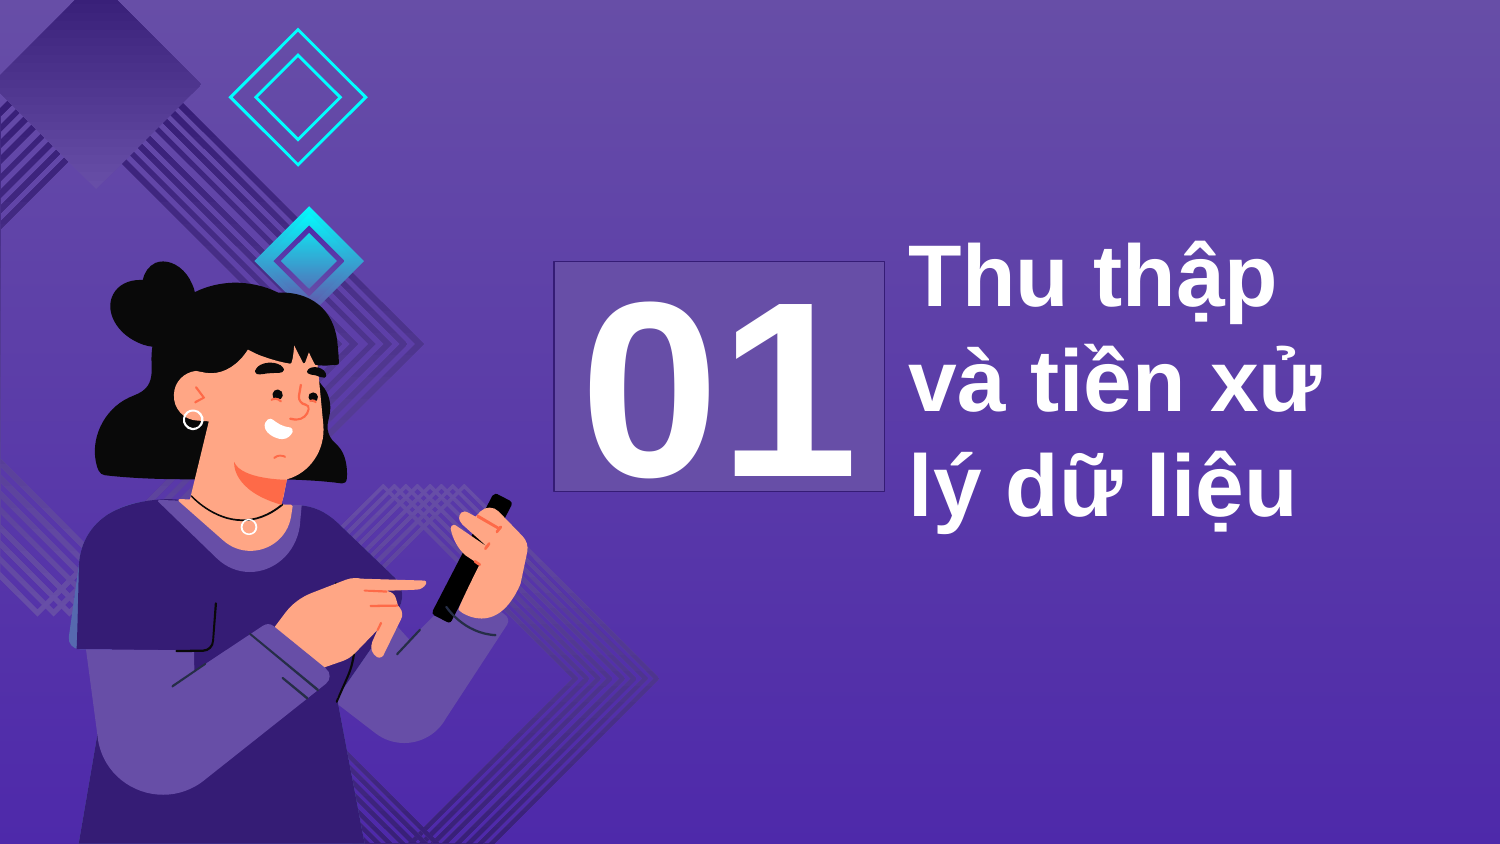

01
# Thu thập và tiền xử lý dữ liệu